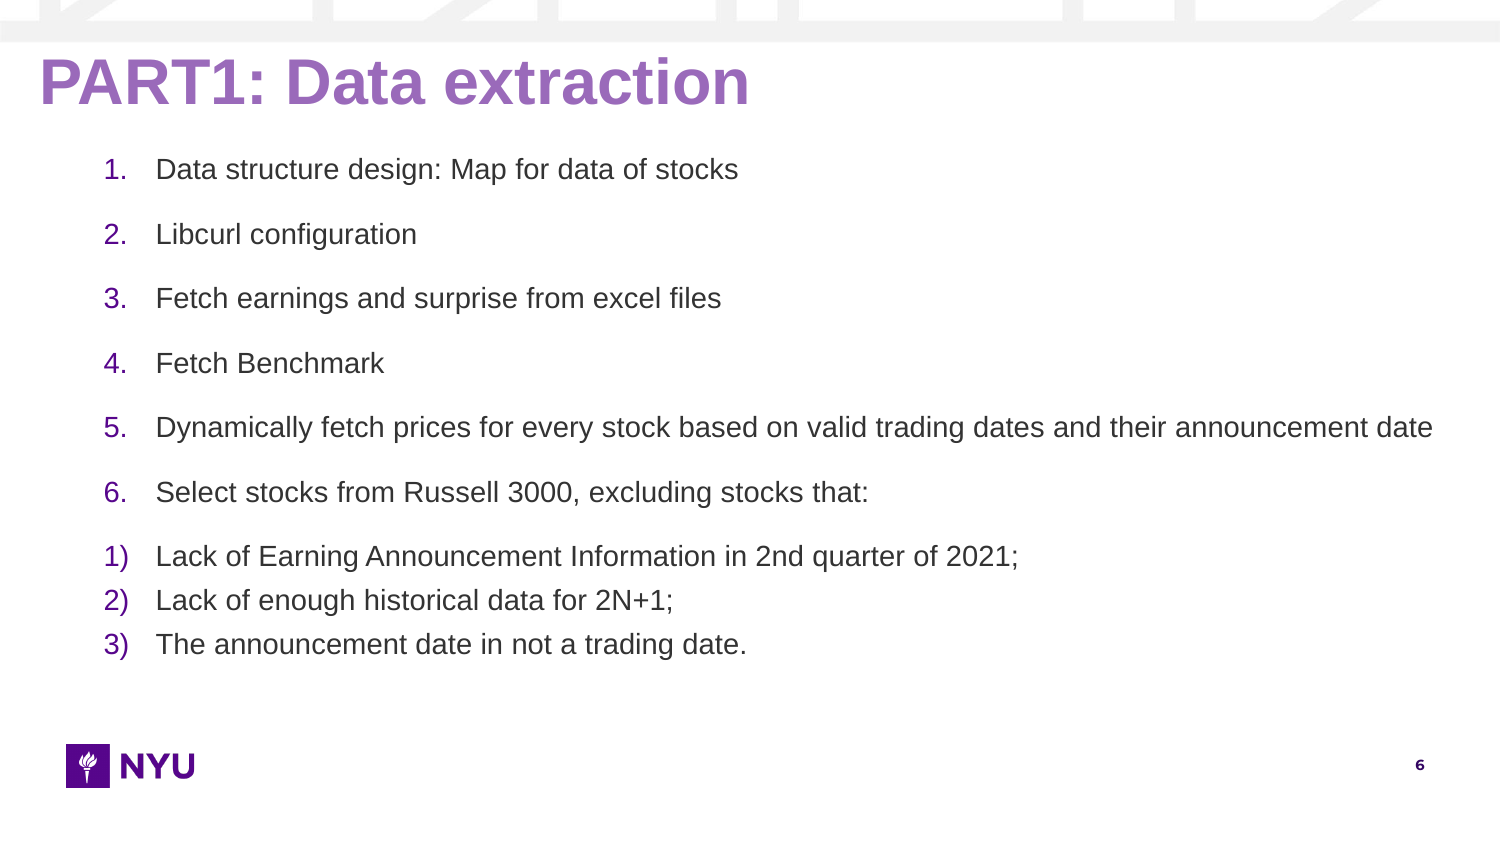

# PART1: Data extraction
Data structure design: Map for data of stocks
Libcurl configuration
Fetch earnings and surprise from excel files
Fetch Benchmark
Dynamically fetch prices for every stock based on valid trading dates and their announcement date
Select stocks from Russell 3000, excluding stocks that:
Lack of Earning Announcement Information in 2nd quarter of 2021;
Lack of enough historical data for 2N+1;
The announcement date in not a trading date.